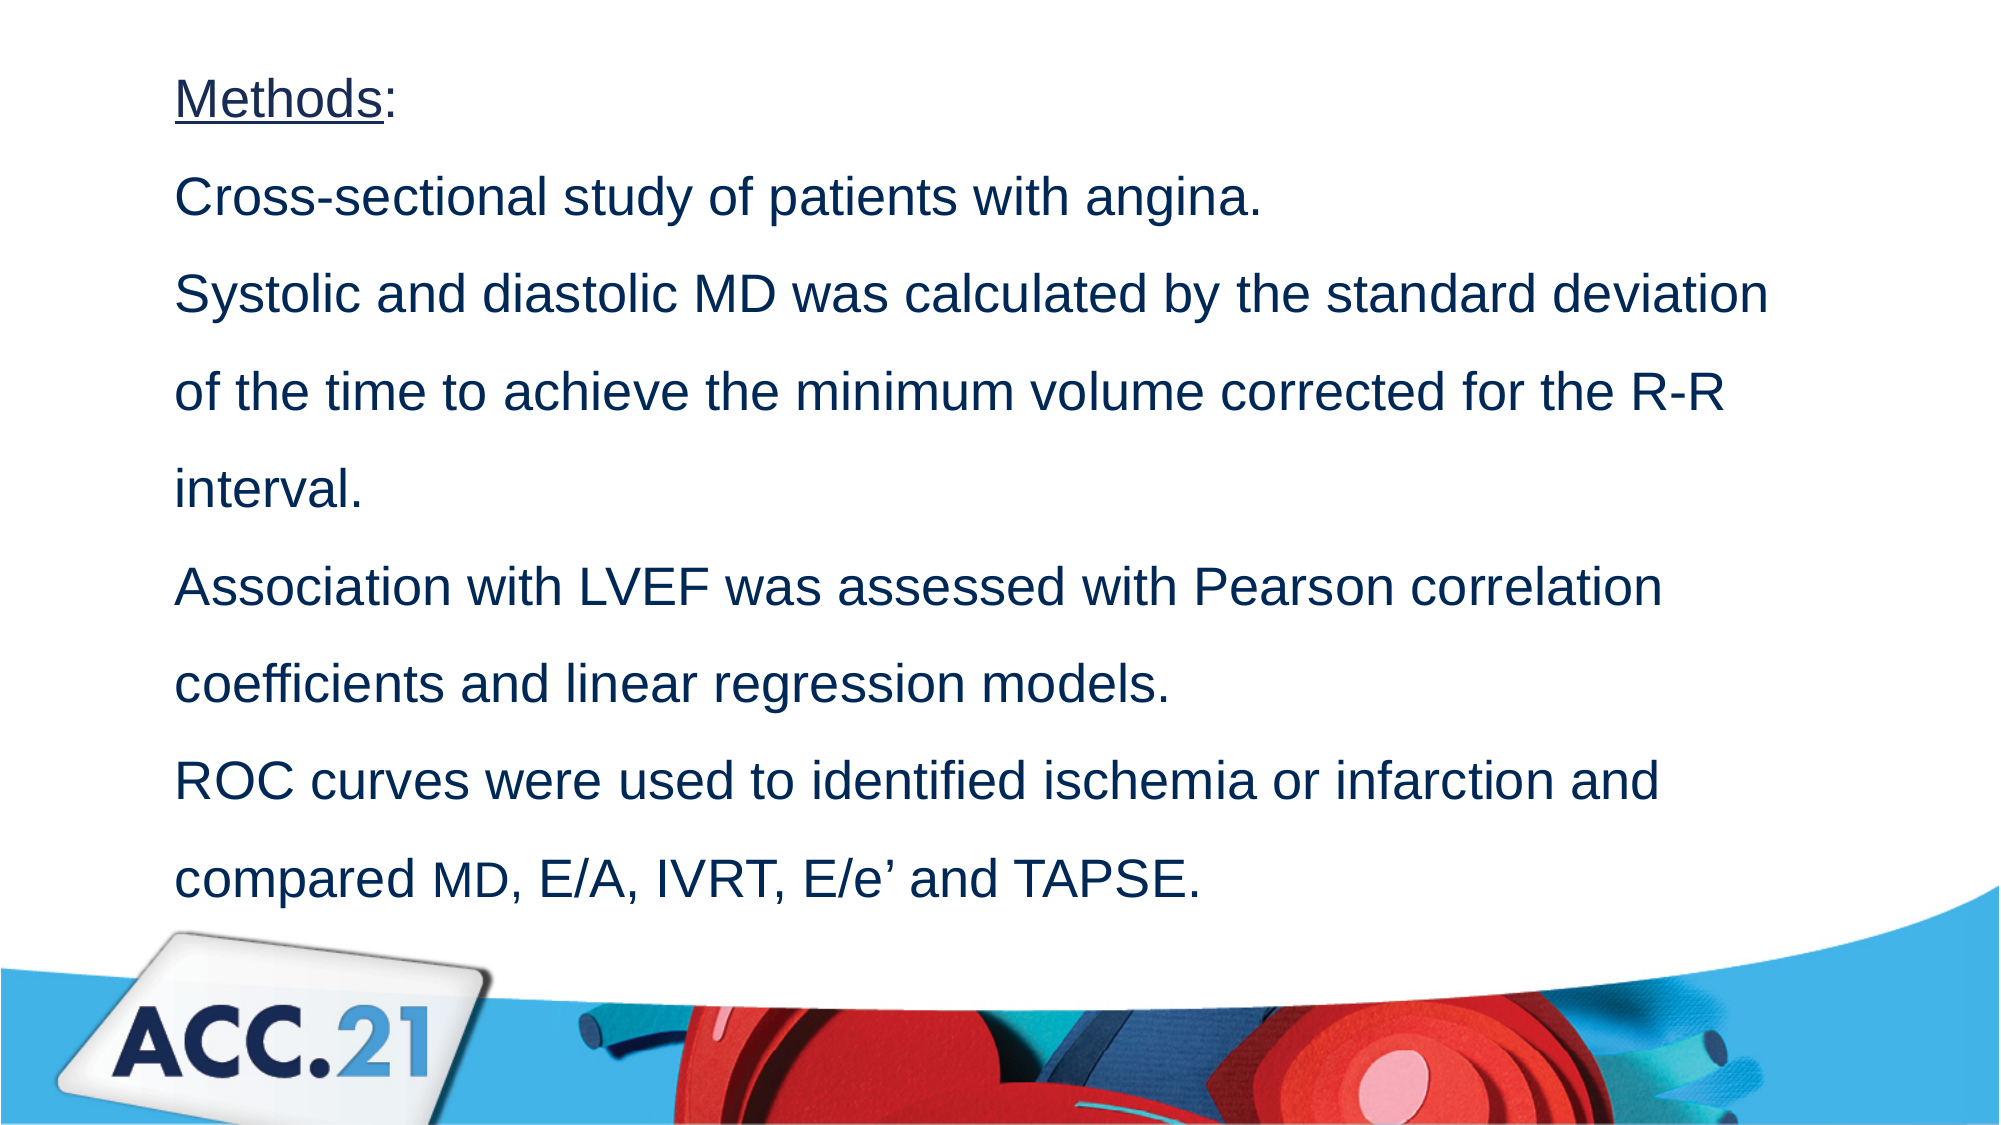

# Methods: Cross-sectional study of patients with angina. Systolic and diastolic MD was calculated by the standard deviation of the time to achieve the minimum volume corrected for the R-R interval. Association with LVEF was assessed with Pearson correlation coefficients and linear regression models. ROC curves were used to identified ischemia or infarction and compared MD, E/A, IVRT, E/e’ and TAPSE.